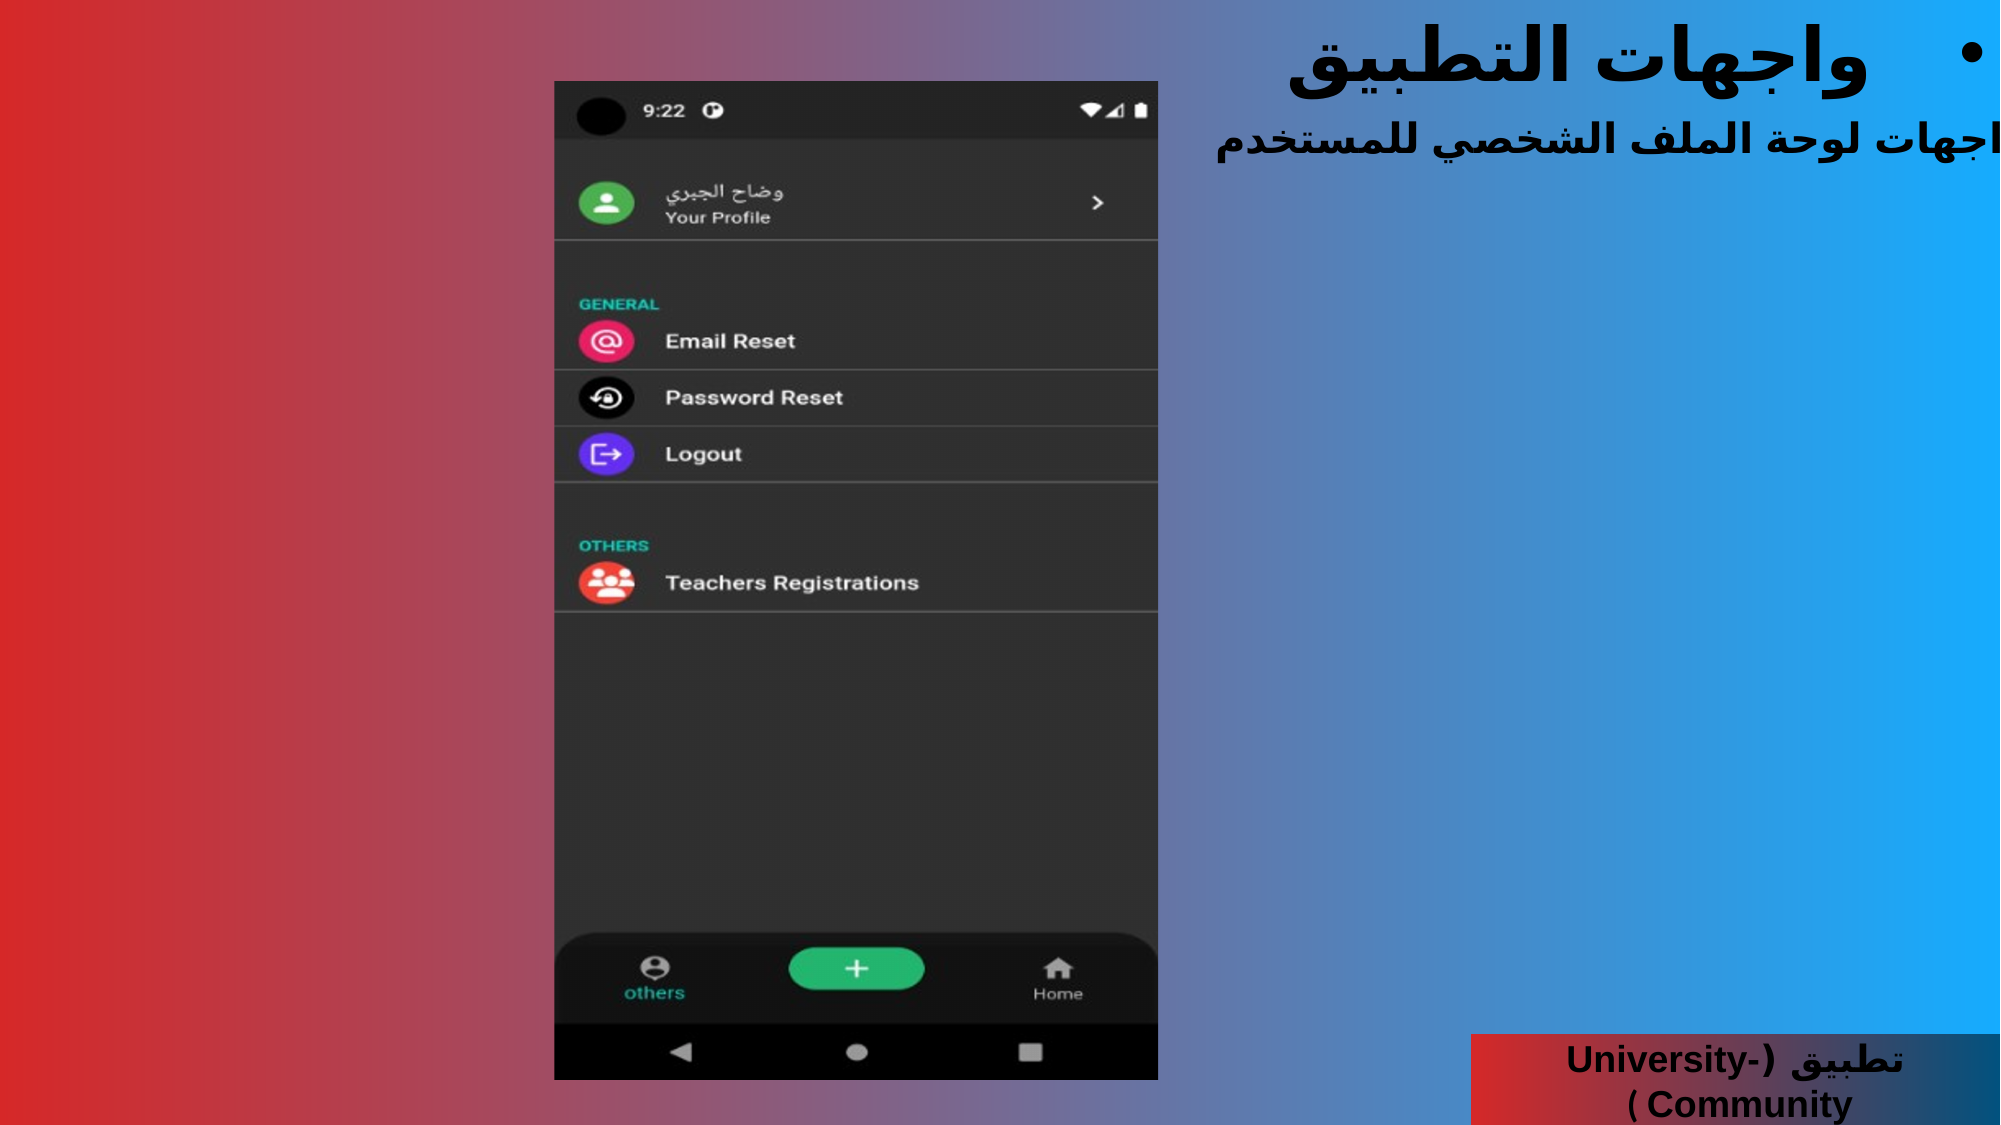

واجهات التطبيق

واجهات لوحة الملف الشخصي للمستخدم

تطبيق (University-Community )